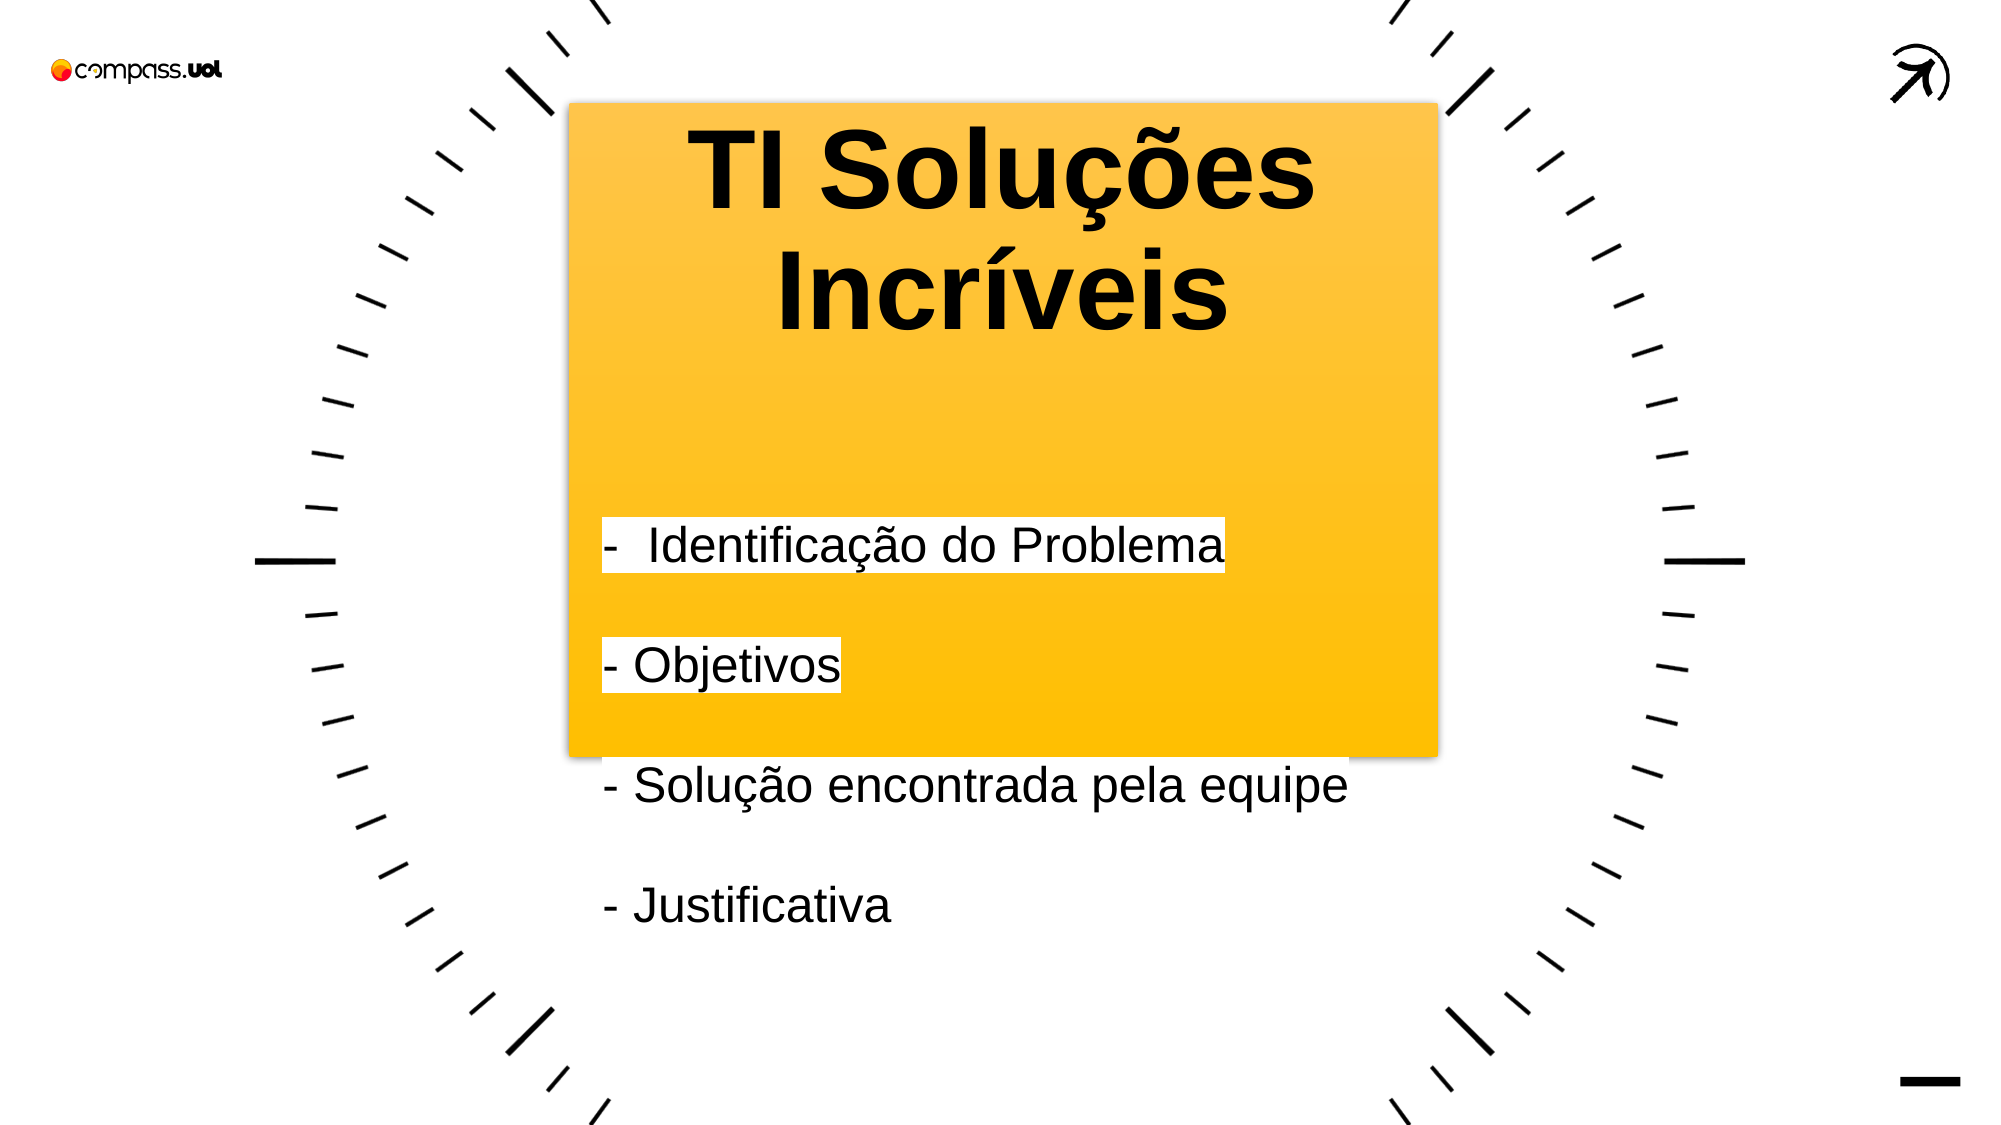

TI Soluções Incríveis
-  Identificação do Problema
- Objetivos
- Solução encontrada pela equipe
- Justificativa